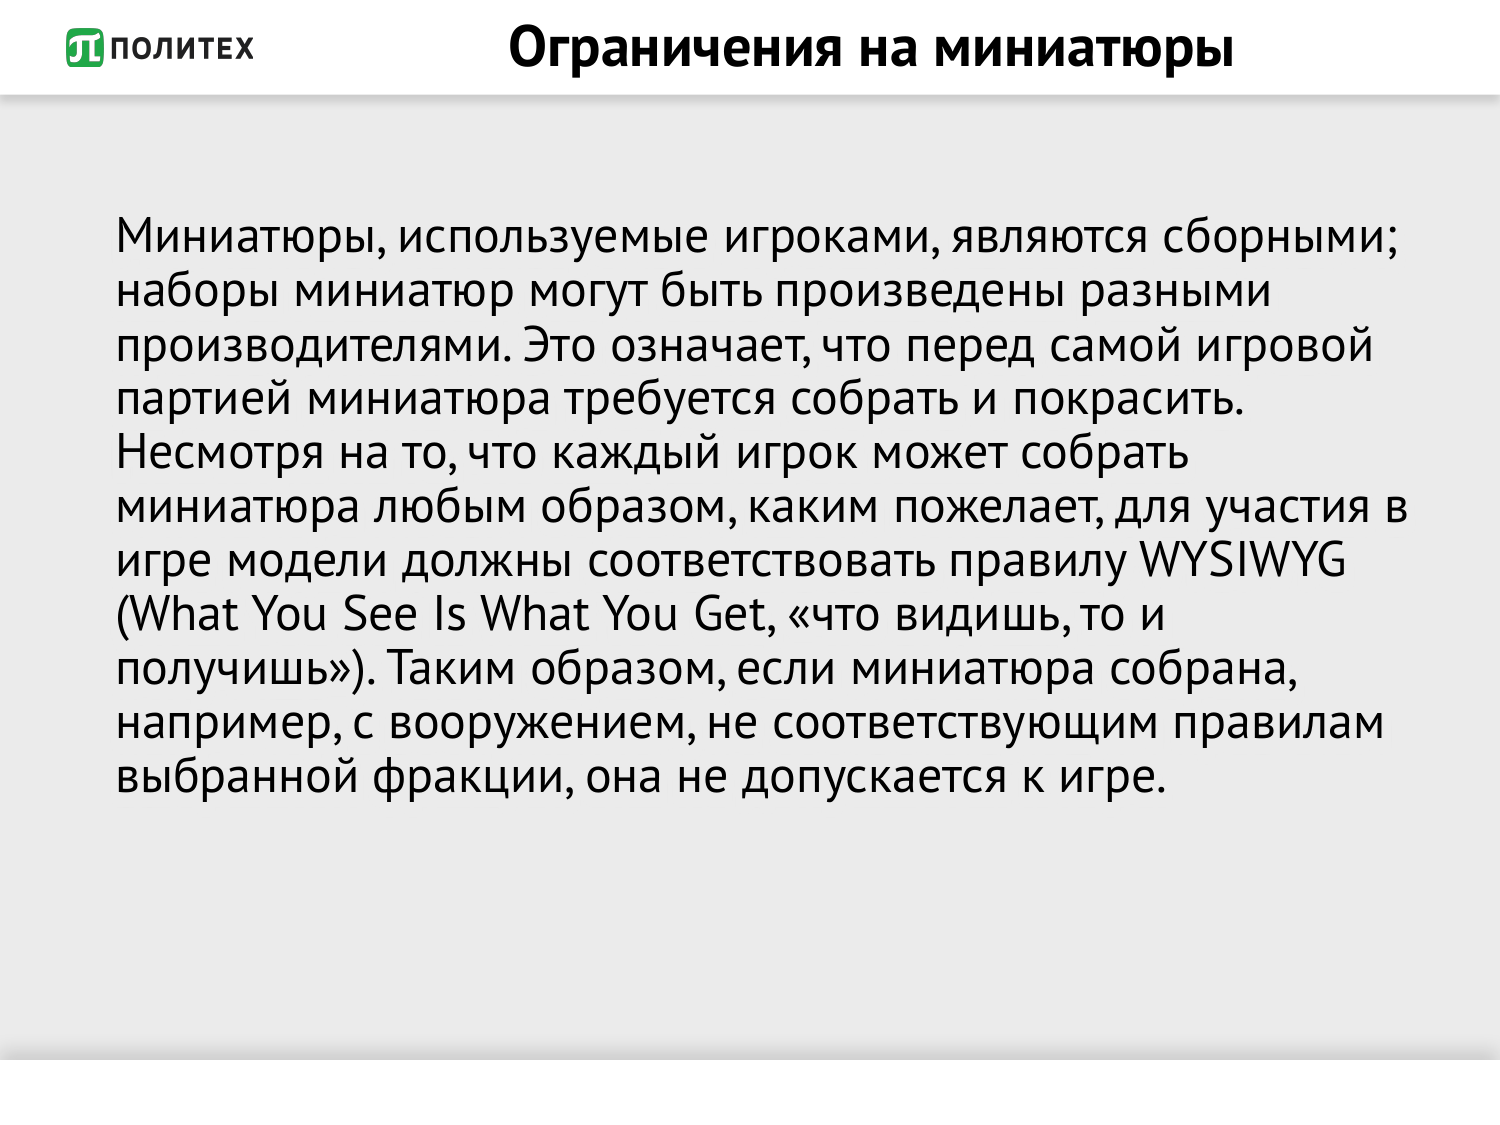

# Ограничения на миниатюры
Миниатюры, используемые игроками, являются сборными; наборы миниатюр могут быть произведены разными производителями. Это означает, что перед самой игровой партией миниатюра требуется собрать и покрасить. Несмотря на то, что каждый игрок может собрать миниатюра любым образом, каким пожелает, для участия в игре модели должны соответствовать правилу WYSIWYG (What You See Is What You Get, «что видишь, то и получишь»). Таким образом, если миниатюра собрана, например, с вооружением, не соответствующим правилам выбранной фракции, она не допускается к игре.